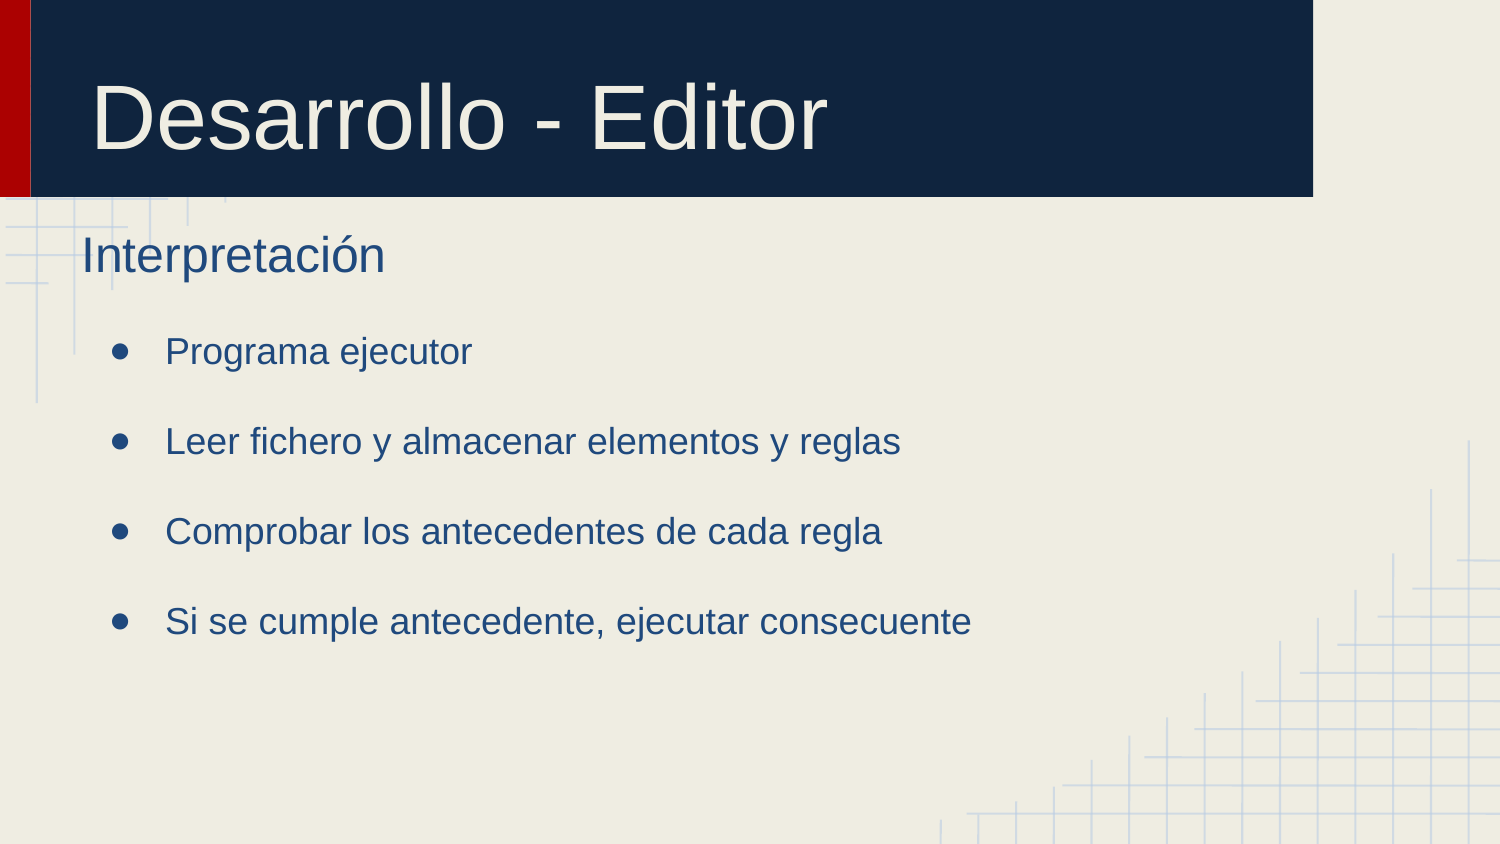

# Desarrollo - Editor
Interpretación
Programa ejecutor

Leer fichero y almacenar elementos y reglas

Comprobar los antecedentes de cada regla

Si se cumple antecedente, ejecutar consecuente